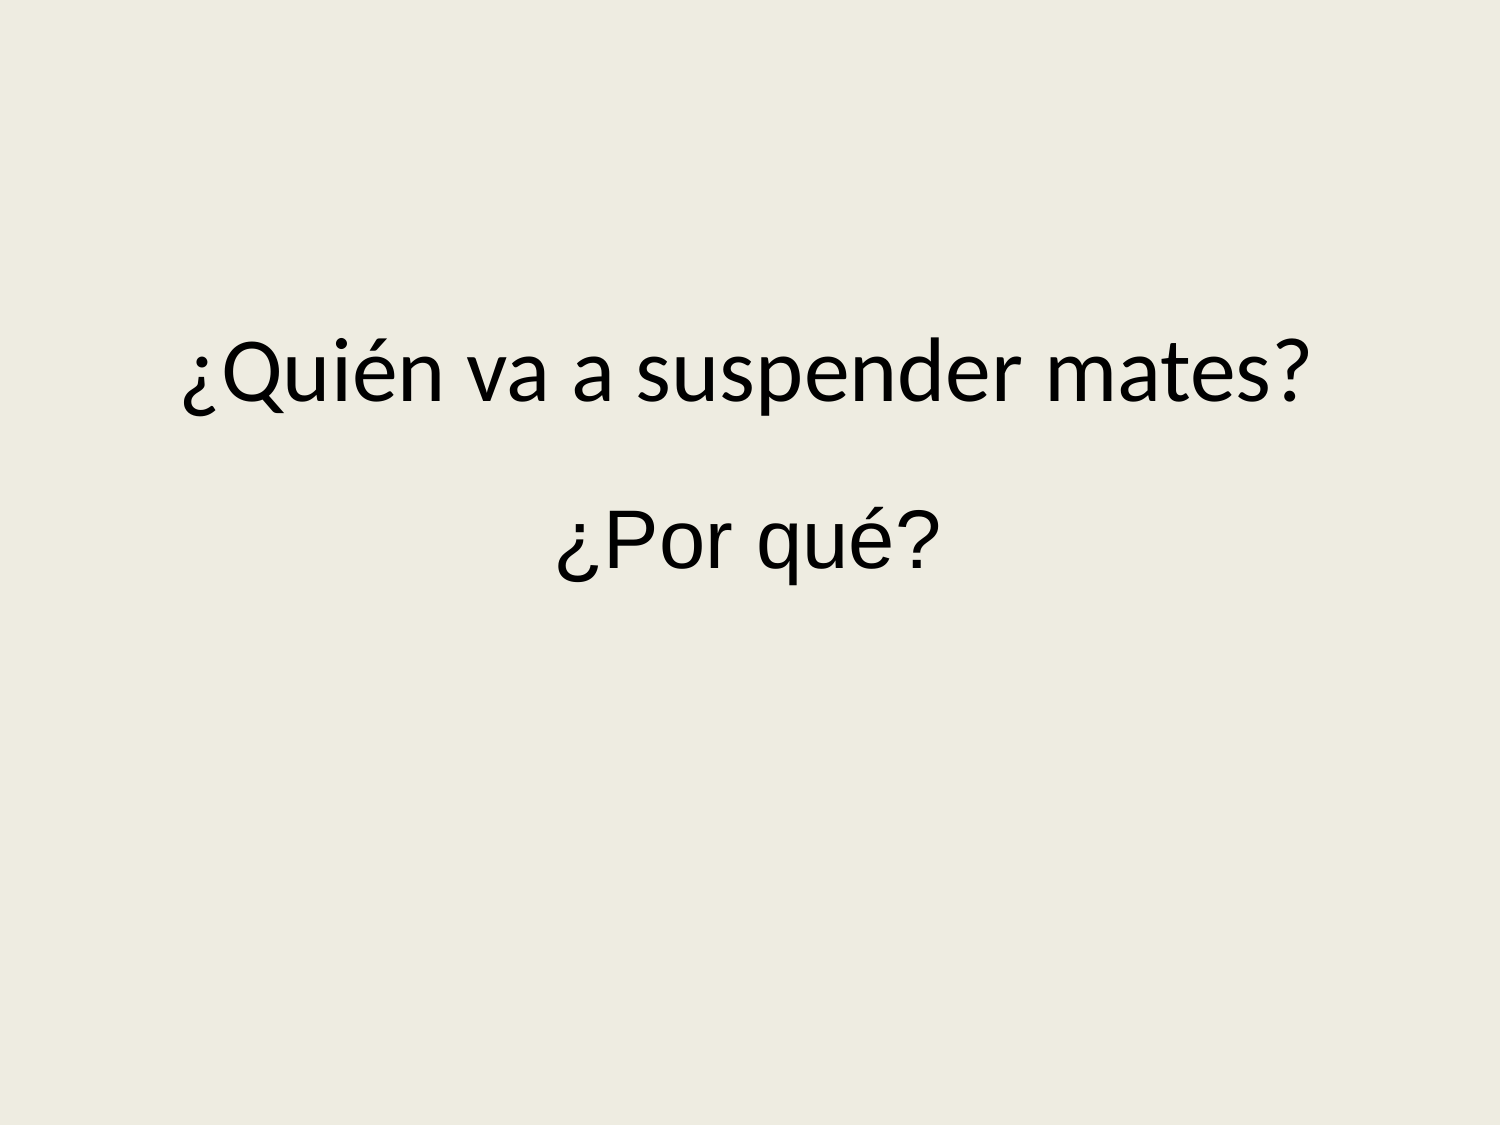

¿Quién va a suspender mates?
¿Por qué?